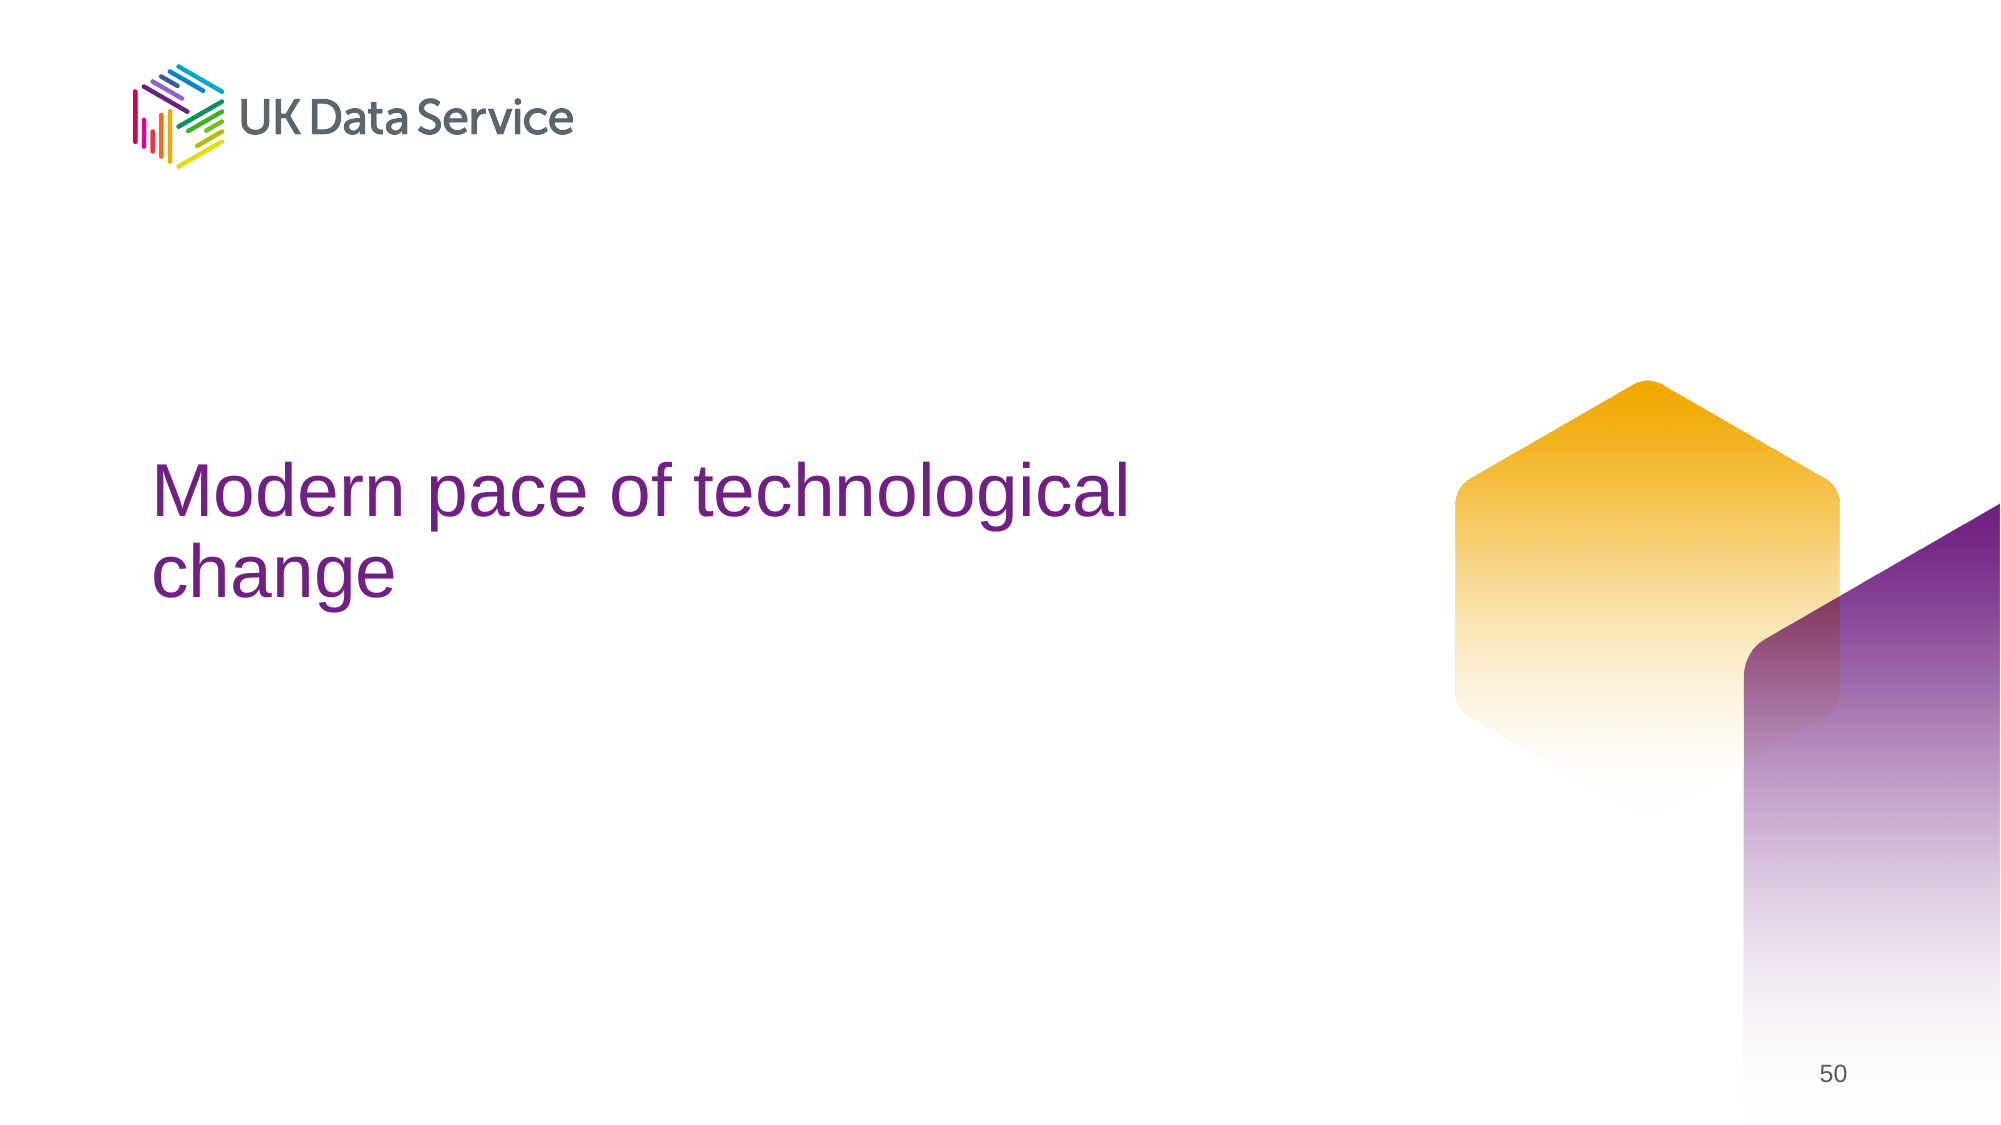

# Modern pace of technological change
50